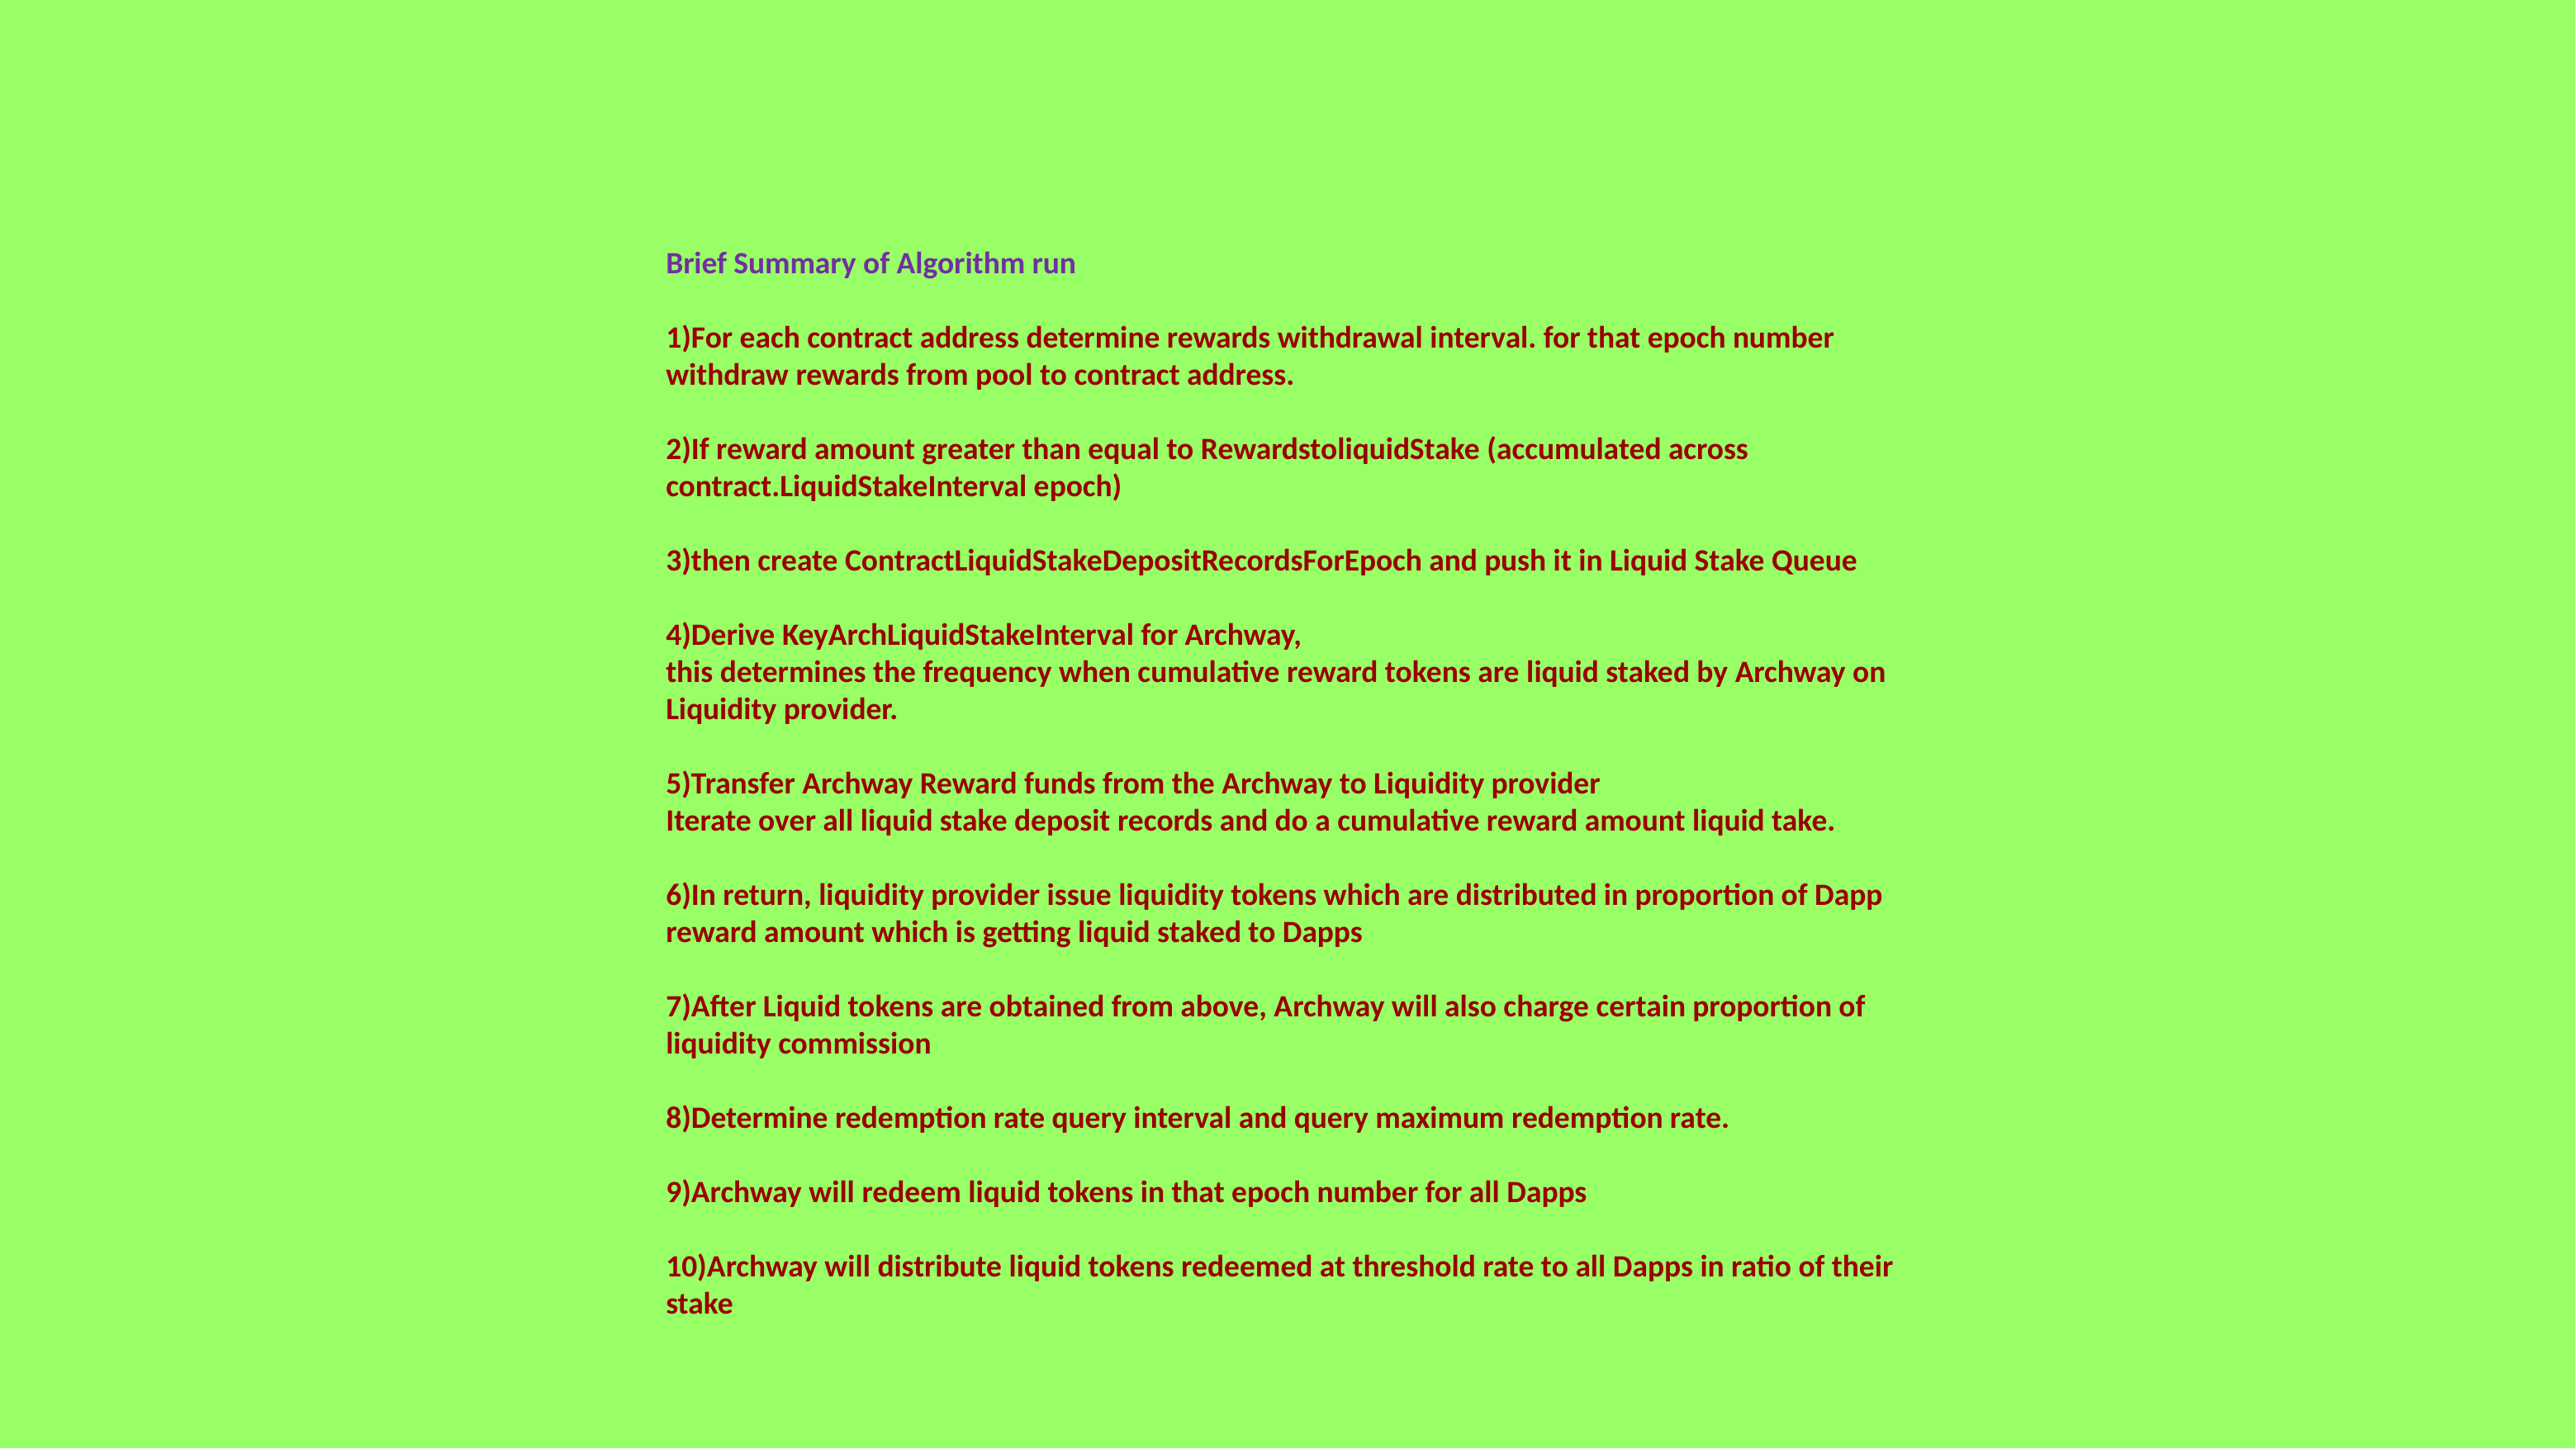

Brief Summary of Algorithm run

1)For each contract address determine rewards withdrawal interval. for that epoch number withdraw rewards from pool to contract address.

2)If reward amount greater than equal to RewardstoliquidStake (accumulated across contract.LiquidStakeInterval epoch)

3)then create ContractLiquidStakeDepositRecordsForEpoch and push it in Liquid Stake Queue

4)Derive KeyArchLiquidStakeInterval for Archway,
this determines the frequency when cumulative reward tokens are liquid staked by Archway on Liquidity provider.

5)Transfer Archway Reward funds from the Archway to Liquidity provider
Iterate over all liquid stake deposit records and do a cumulative reward amount liquid take.

6)In return, liquidity provider issue liquidity tokens which are distributed in proportion of Dapp reward amount which is getting liquid staked to Dapps

7)After Liquid tokens are obtained from above, Archway will also charge certain proportion of liquidity commission

8)Determine redemption rate query interval and query maximum redemption rate.

9)Archway will redeem liquid tokens in that epoch number for all Dapps

10)Archway will distribute liquid tokens redeemed at threshold rate to all Dapps in ratio of their
stake